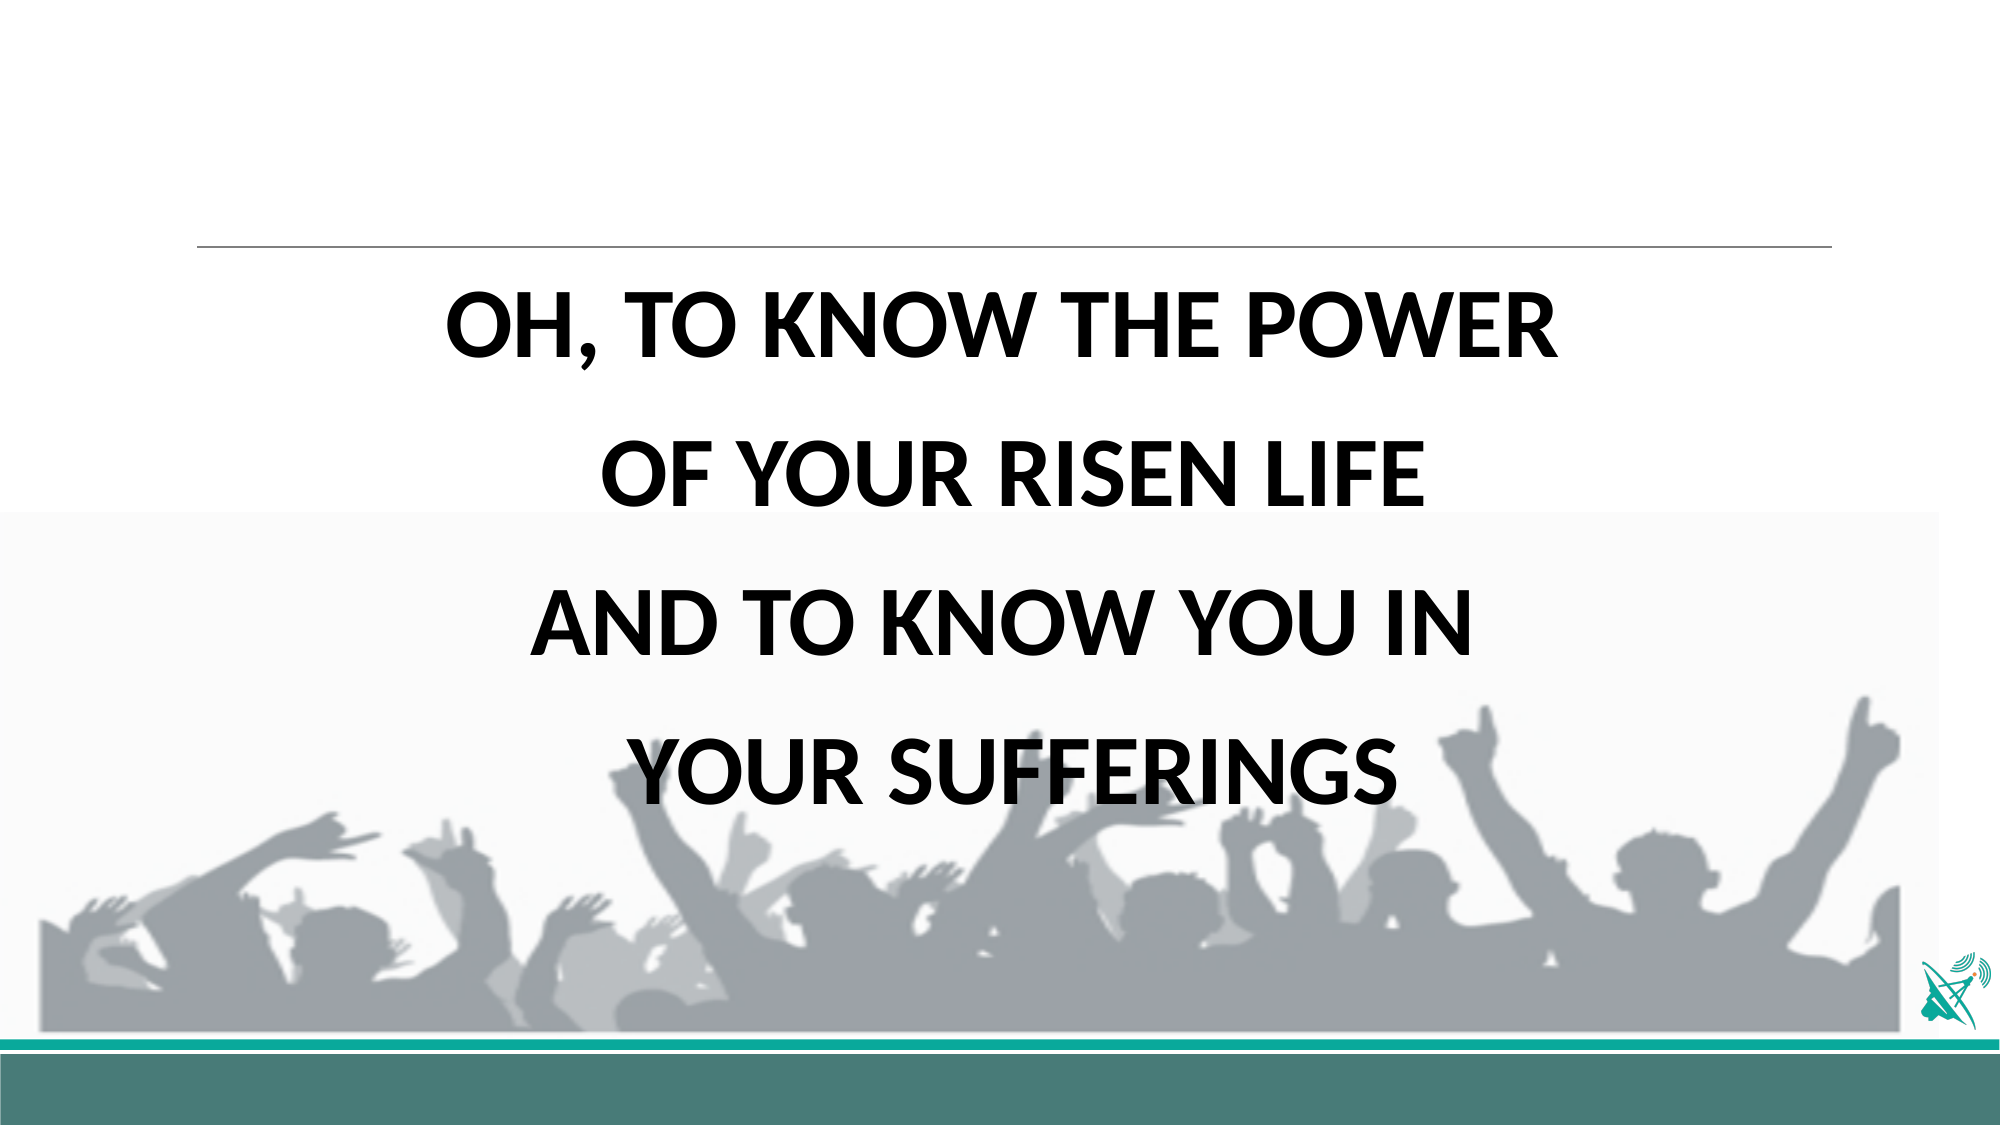

OH, TO KNOW THE POWER
OF YOUR RISEN LIFE
AND TO KNOW YOU IN
YOUR SUFFERINGS